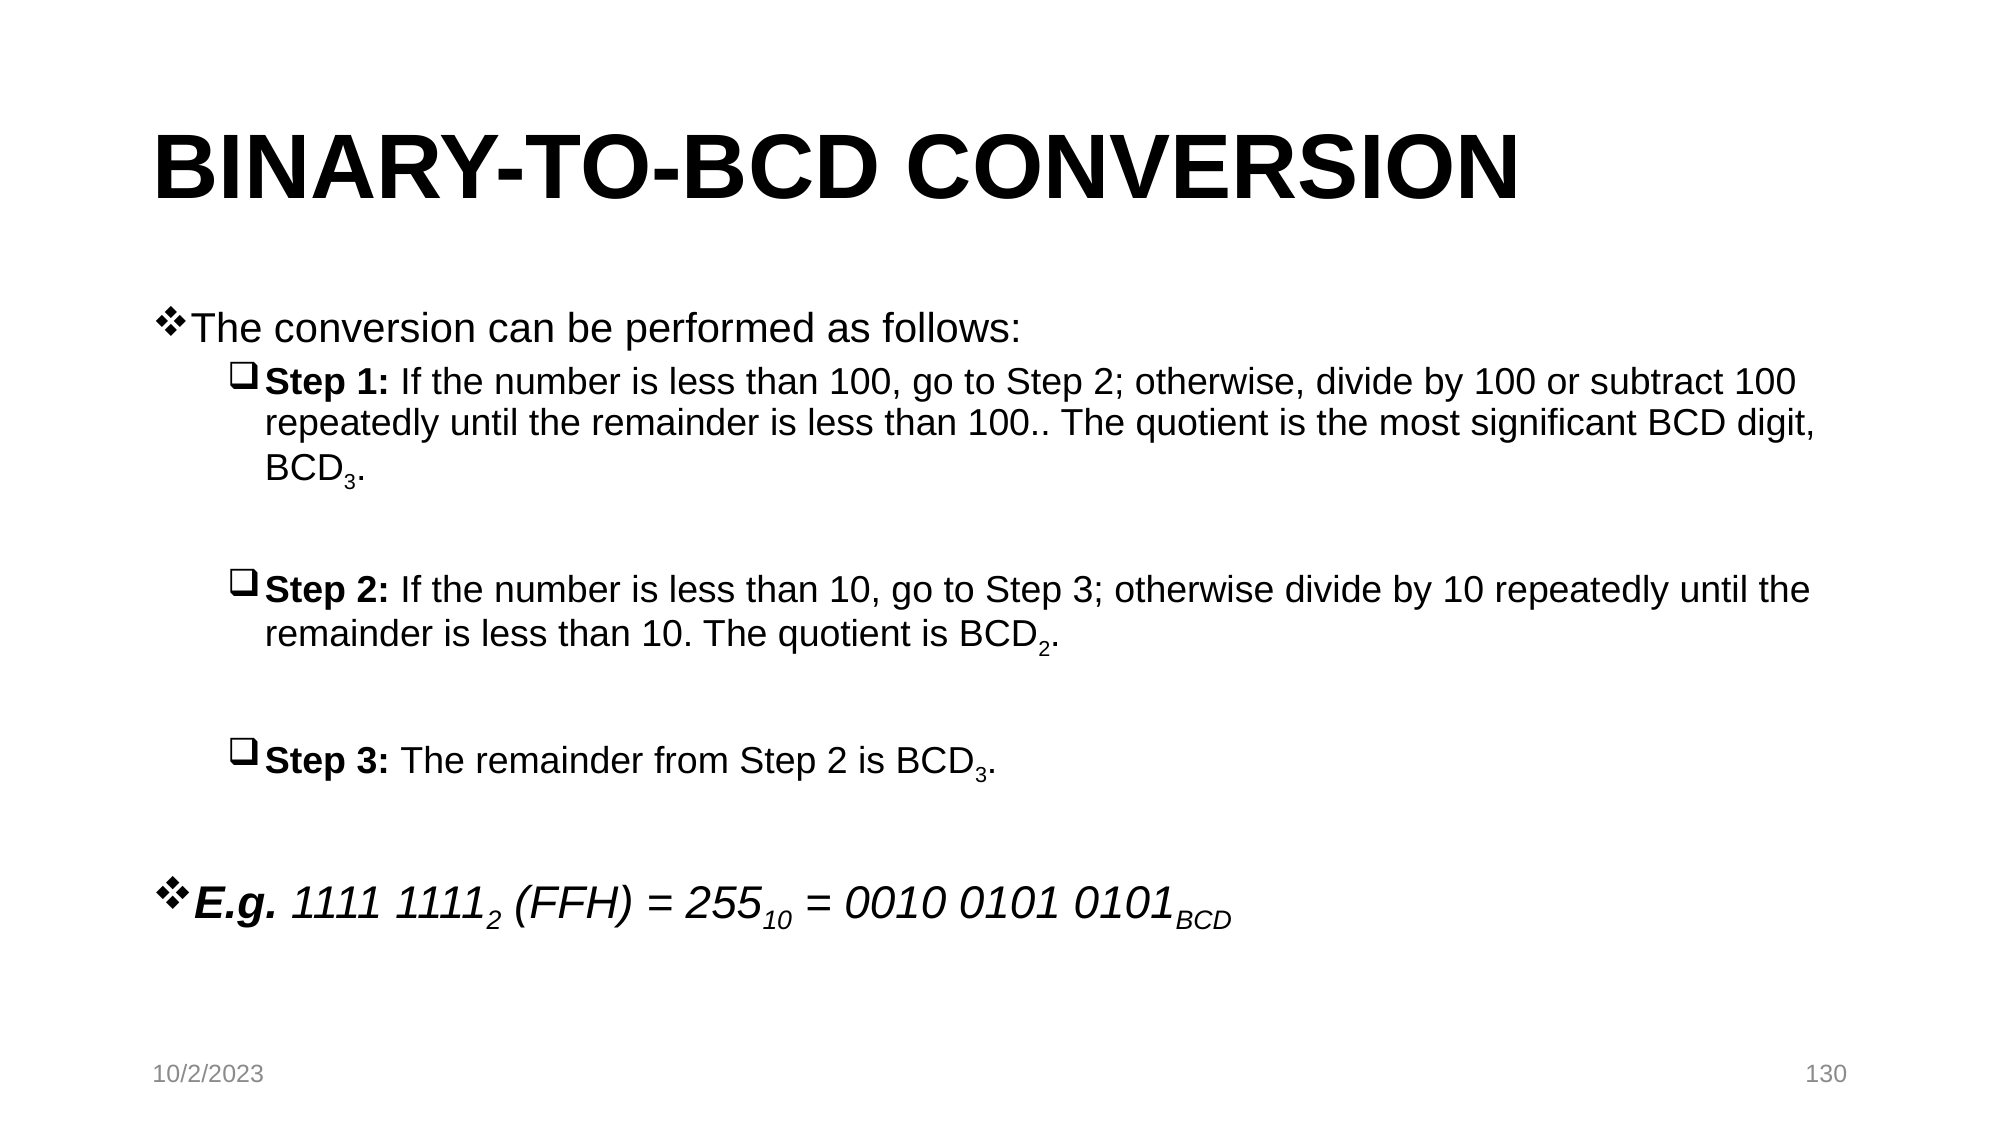

# BINARY-TO-BCD CONVERSION
The conversion can be performed as follows:
Step 1: If the number is less than 100, go to Step 2; otherwise, divide by 100 or subtract 100 repeatedly until the remainder is less than 100.. The quotient is the most significant BCD digit, BCD3.

Step 2: If the number is less than 10, go to Step 3; otherwise divide by 10 repeatedly until the remainder is less than 10. The quotient is BCD2.

Step 3: The remainder from Step 2 is BCD3.

E.g. 1111 11112 (FFH) = 25510 = 0010 0101 0101BCD
10/2/2023
130